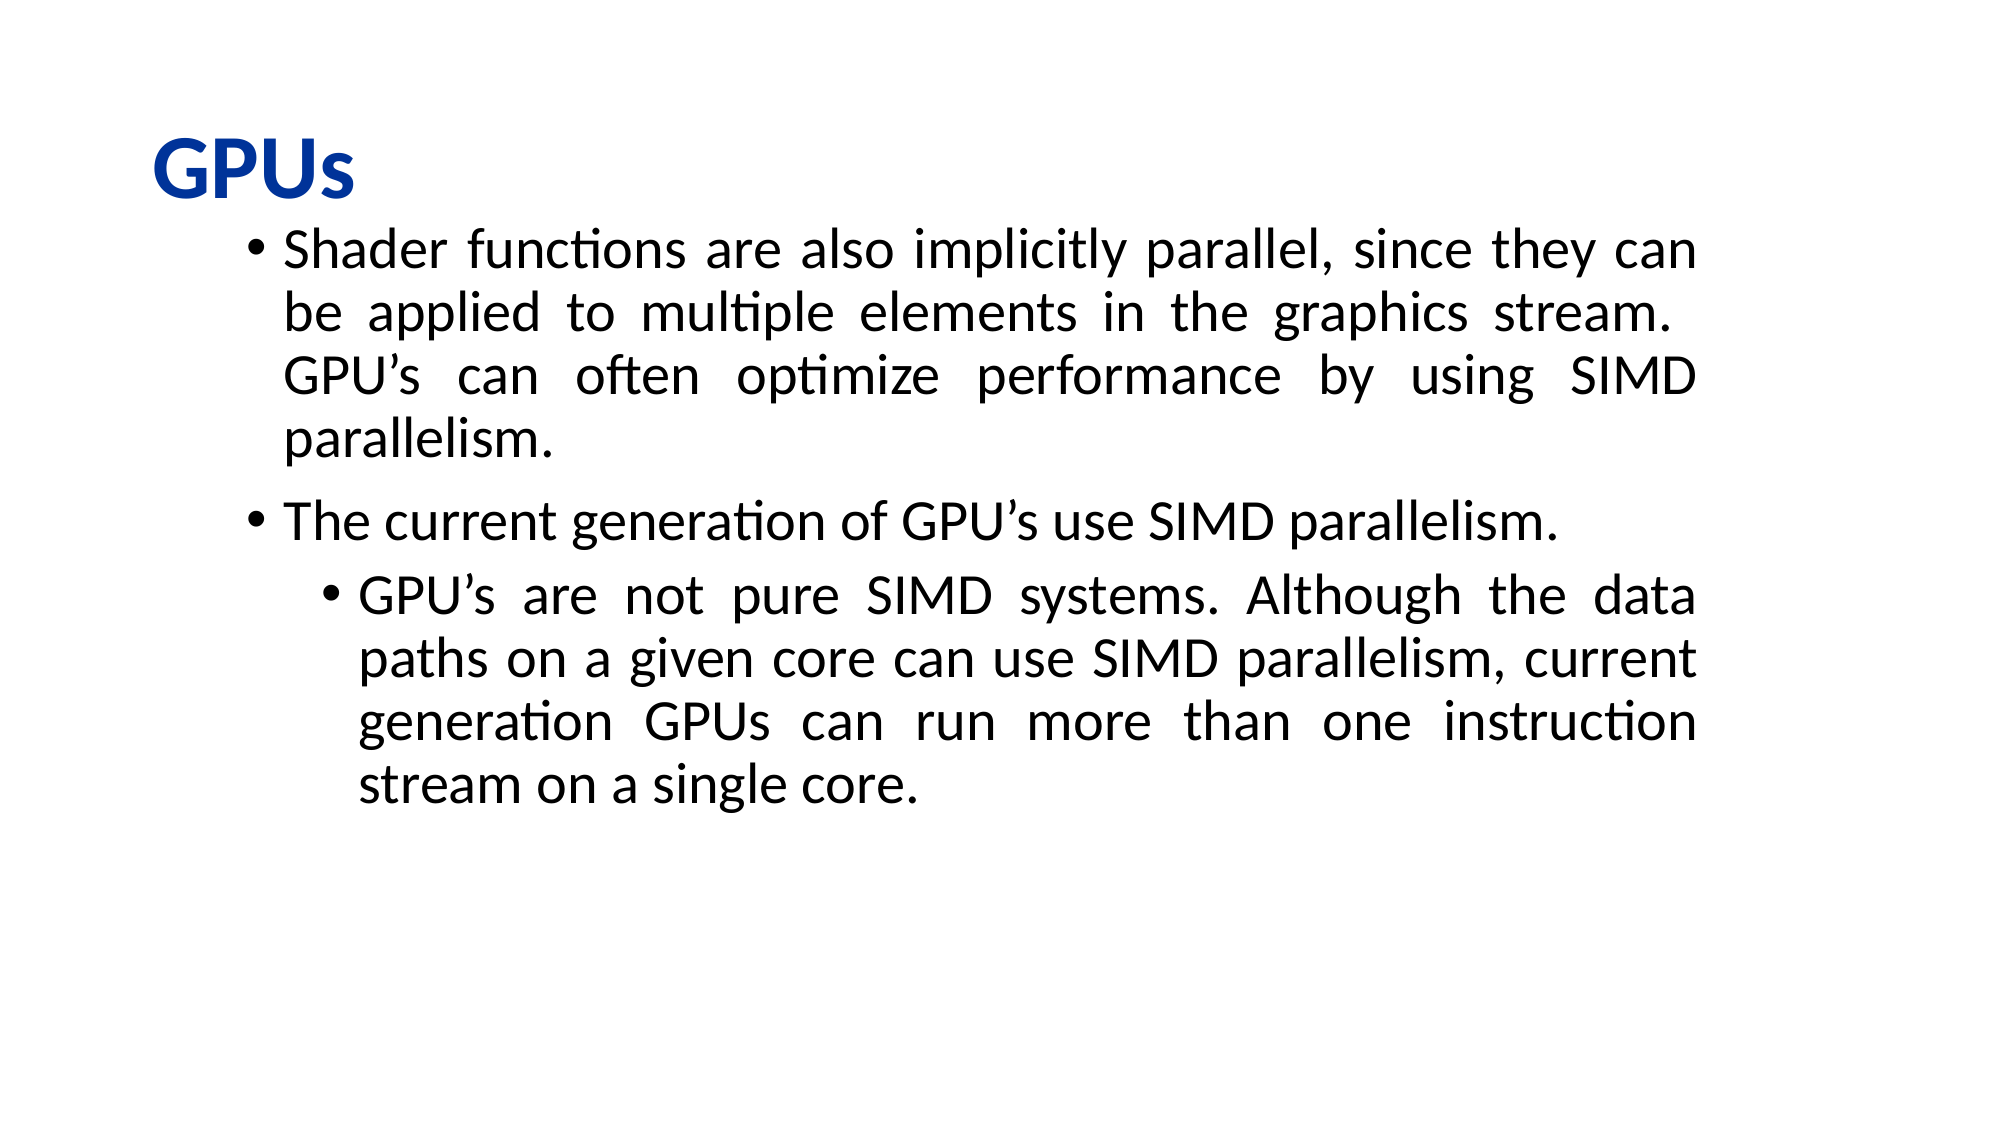

# GPUs
Shader functions are also implicitly parallel, since they can be applied to multiple elements in the graphics stream.
GPU’s can often optimize performance by using SIMD parallelism.
The current generation of GPU’s use SIMD parallelism.
GPU’s are not pure SIMD systems. Although the data paths on a given core can use SIMD parallelism, current generation GPUs can run more than one instruction stream on a single core.